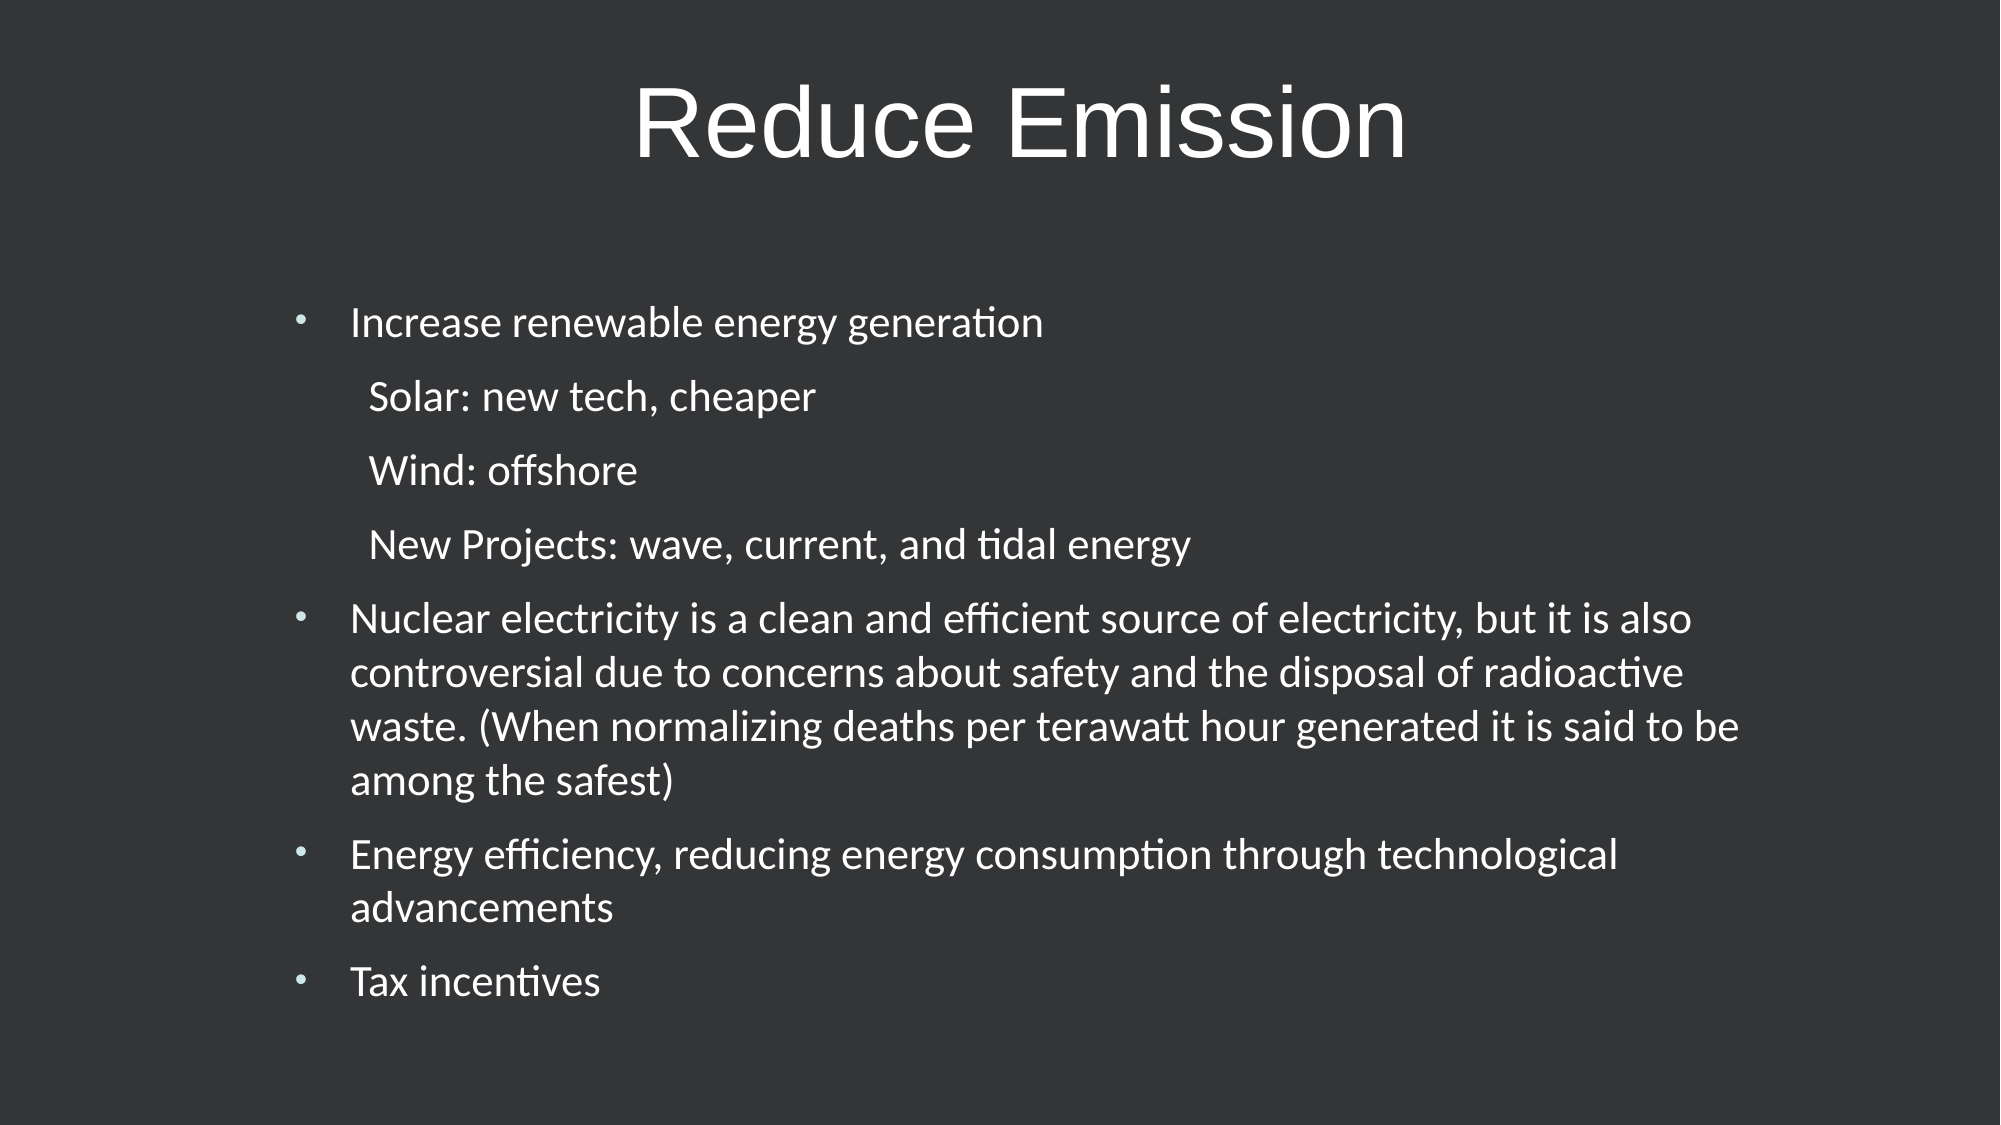

# Reduce Emission
Increase renewable energy generation
	Solar: new tech, cheaper
	Wind: offshore
	New Projects: wave, current, and tidal energy
Nuclear electricity is a clean and efficient source of electricity, but it is also controversial due to concerns about safety and the disposal of radioactive waste. (When normalizing deaths per terawatt hour generated it is said to be among the safest)
Energy efficiency, reducing energy consumption through technological advancements
Tax incentives